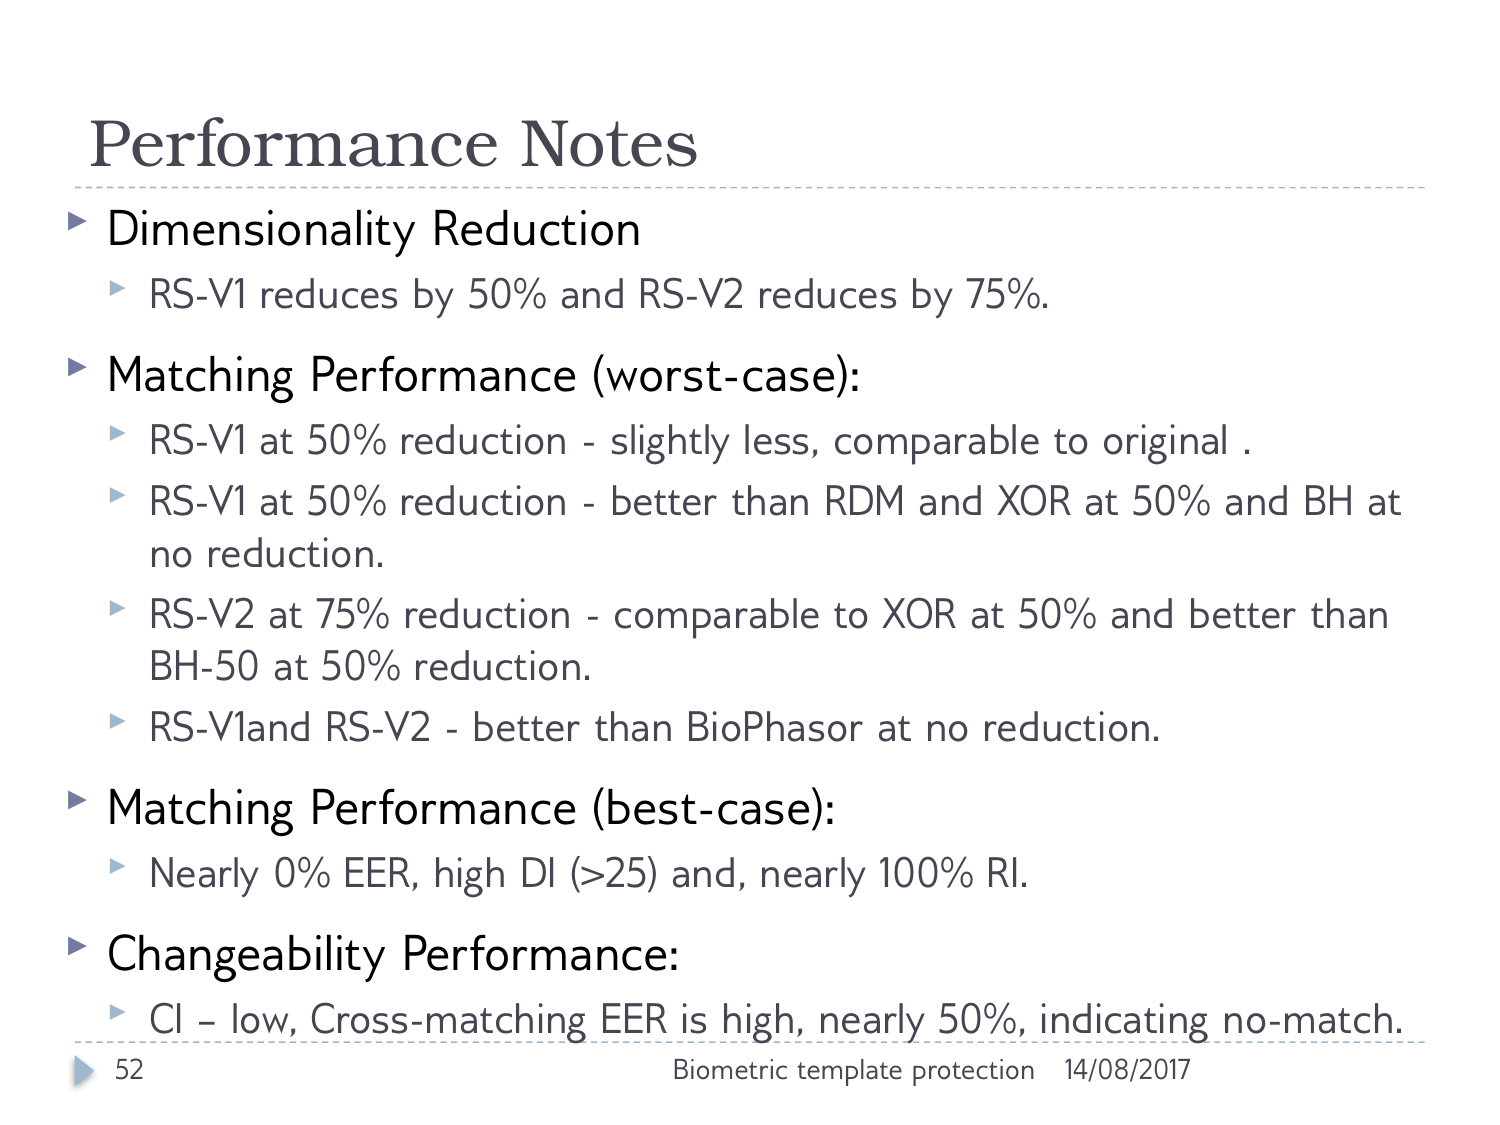

# Performance Notes
Dimensionality Reduction
RS-V1 reduces by 50% and RS-V2 reduces by 75%.
Matching Performance (worst-case):
RS-V1 at 50% reduction - slightly less, comparable to original .
RS-V1 at 50% reduction - better than RDM and XOR at 50% and BH at no reduction.
RS-V2 at 75% reduction - comparable to XOR at 50% and better than BH-50 at 50% reduction.
RS-V1and RS-V2 - better than BioPhasor at no reduction.
Matching Performance (best-case):
Nearly 0% EER, high DI (>25) and, nearly 100% RI.
Changeability Performance:
CI – low, Cross-matching EER is high, nearly 50%, indicating no-match.

52
Biometric template protection
14/08/2017